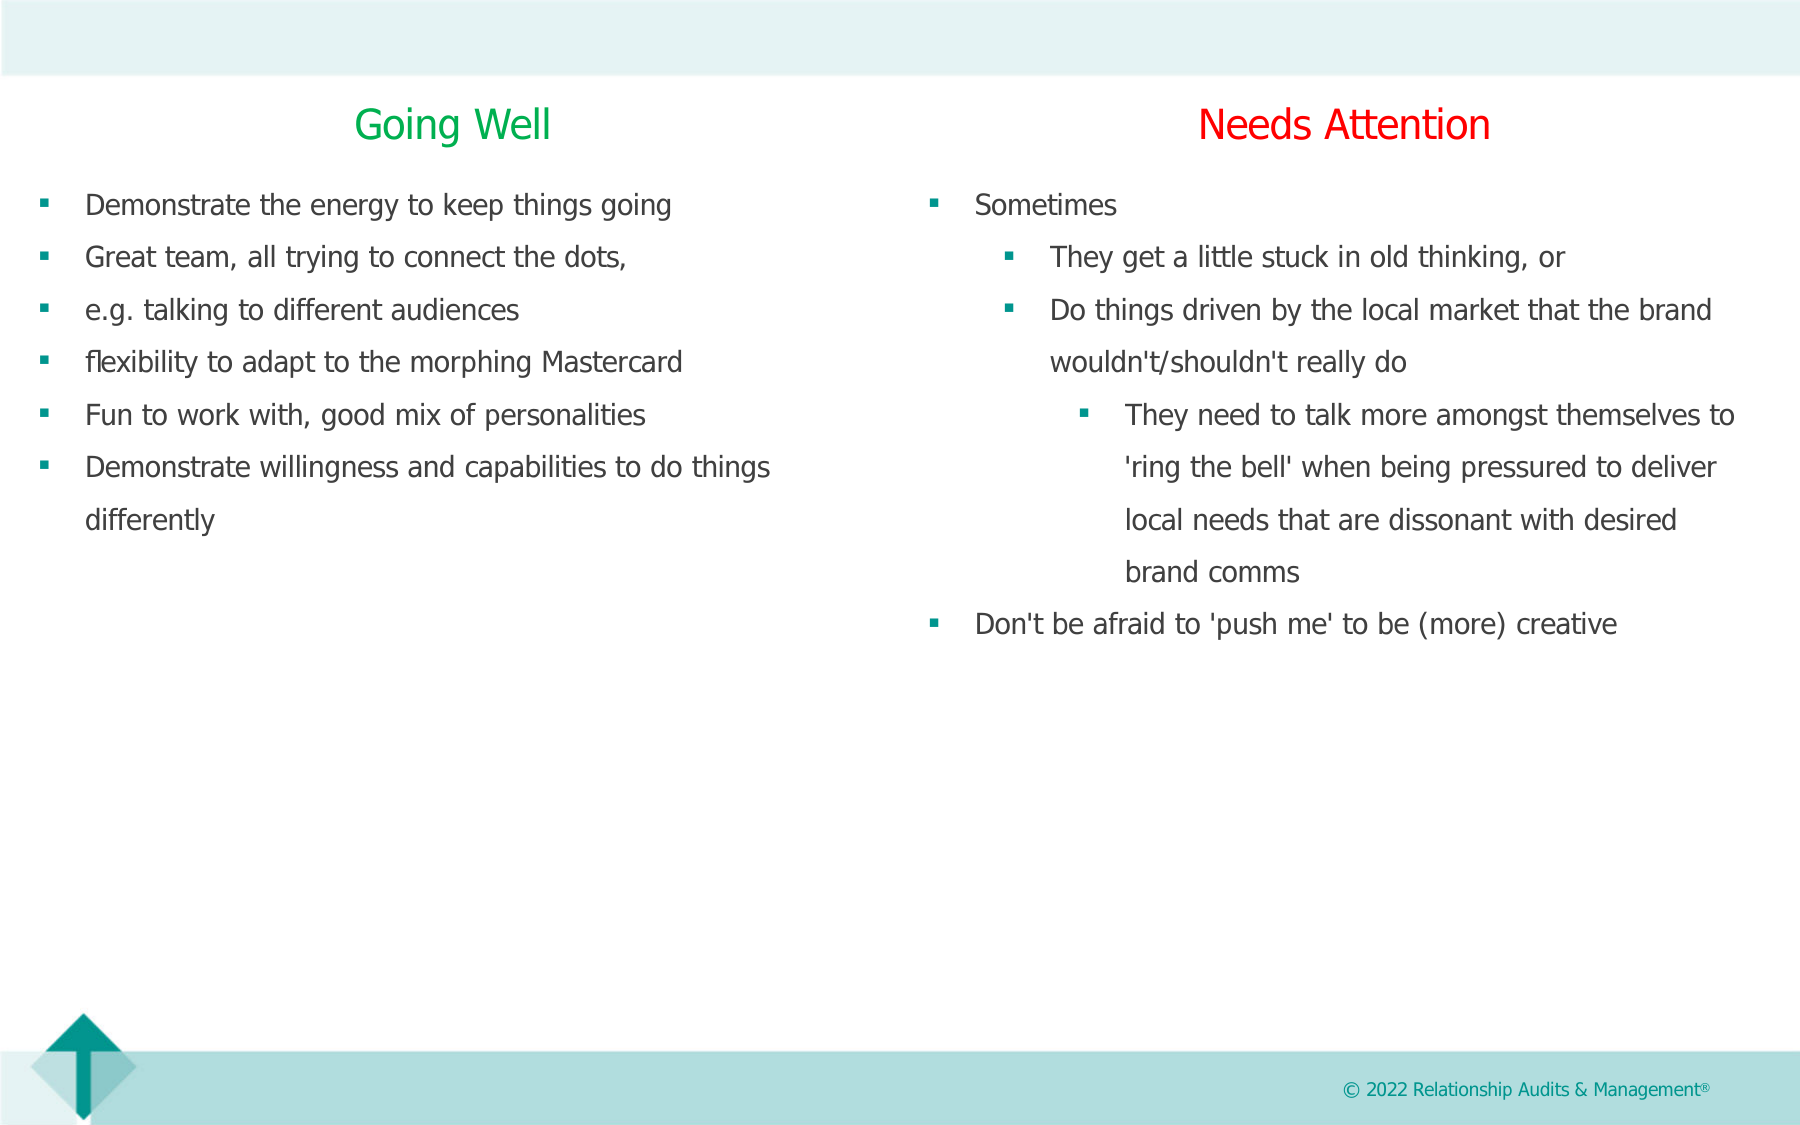

Going Well
Needs Attention
Demonstrate the energy to keep things going
Great team, all trying to connect the dots,
e.g. talking to different audiences
flexibility to adapt to the morphing Mastercard
Fun to work with, good mix of personalities
Demonstrate willingness and capabilities to do things differently

Sometimes
They get a little stuck in old thinking, or
Do things driven by the local market that the brand wouldn't/shouldn't really do
They need to talk more amongst themselves to 'ring the bell' when being pressured to deliver local needs that are dissonant with desired brand comms
Don't be afraid to 'push me' to be (more) creative

© 2022 Relationship Audits & Management®